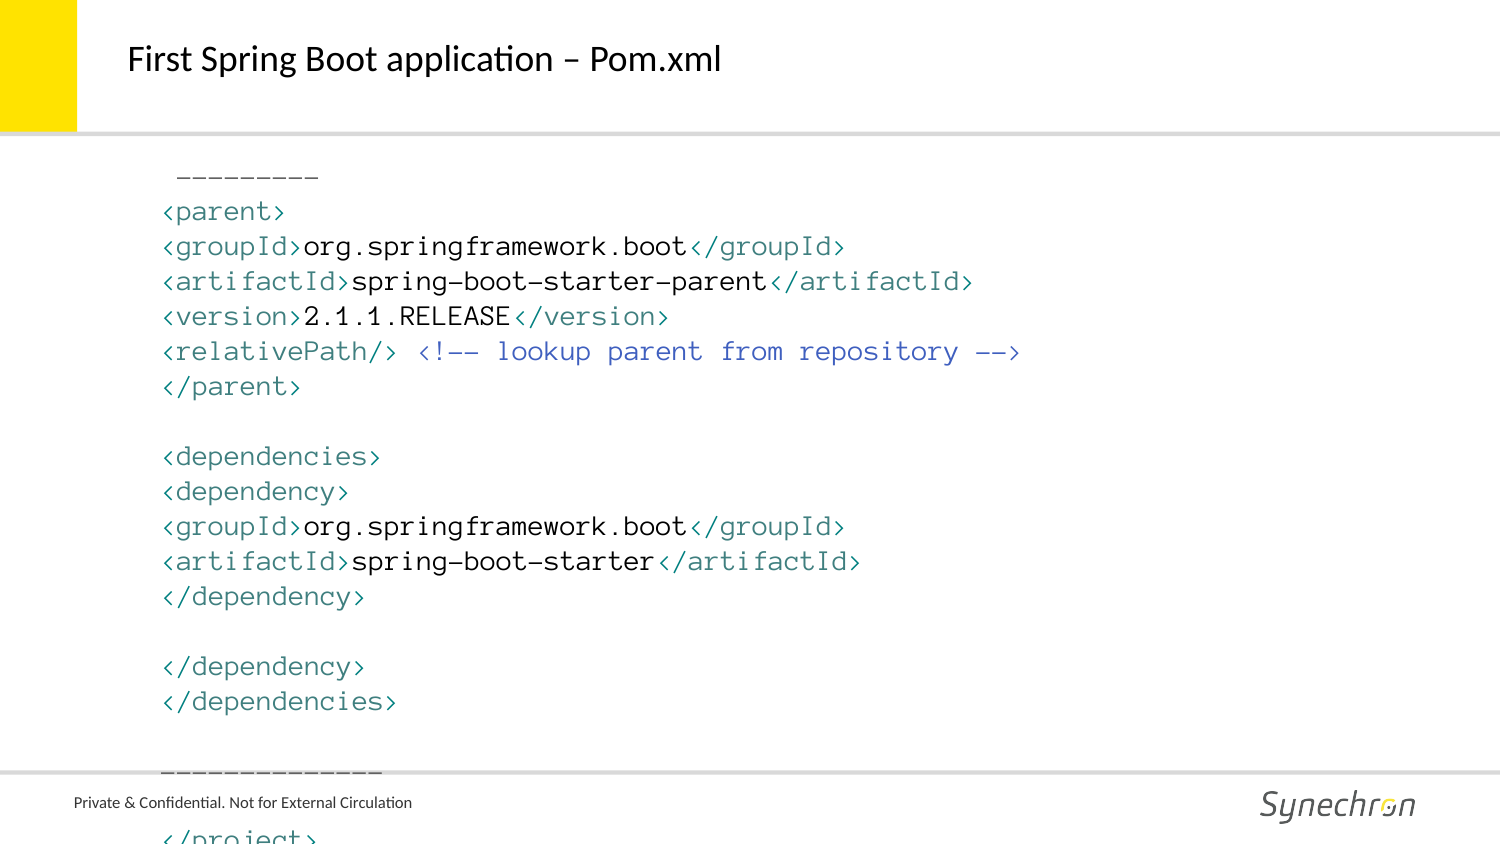

First Spring Boot application – Pom.xml
 ---------
<parent>
<groupId>org.springframework.boot</groupId>
<artifactId>spring-boot-starter-parent</artifactId>
<version>2.1.1.RELEASE</version>
<relativePath/> <!-- lookup parent from repository -->
</parent>

<dependencies>
<dependency>
<groupId>org.springframework.boot</groupId>
<artifactId>spring-boot-starter</artifactId>
</dependency>

</dependency>
</dependencies>

--------------

</project>